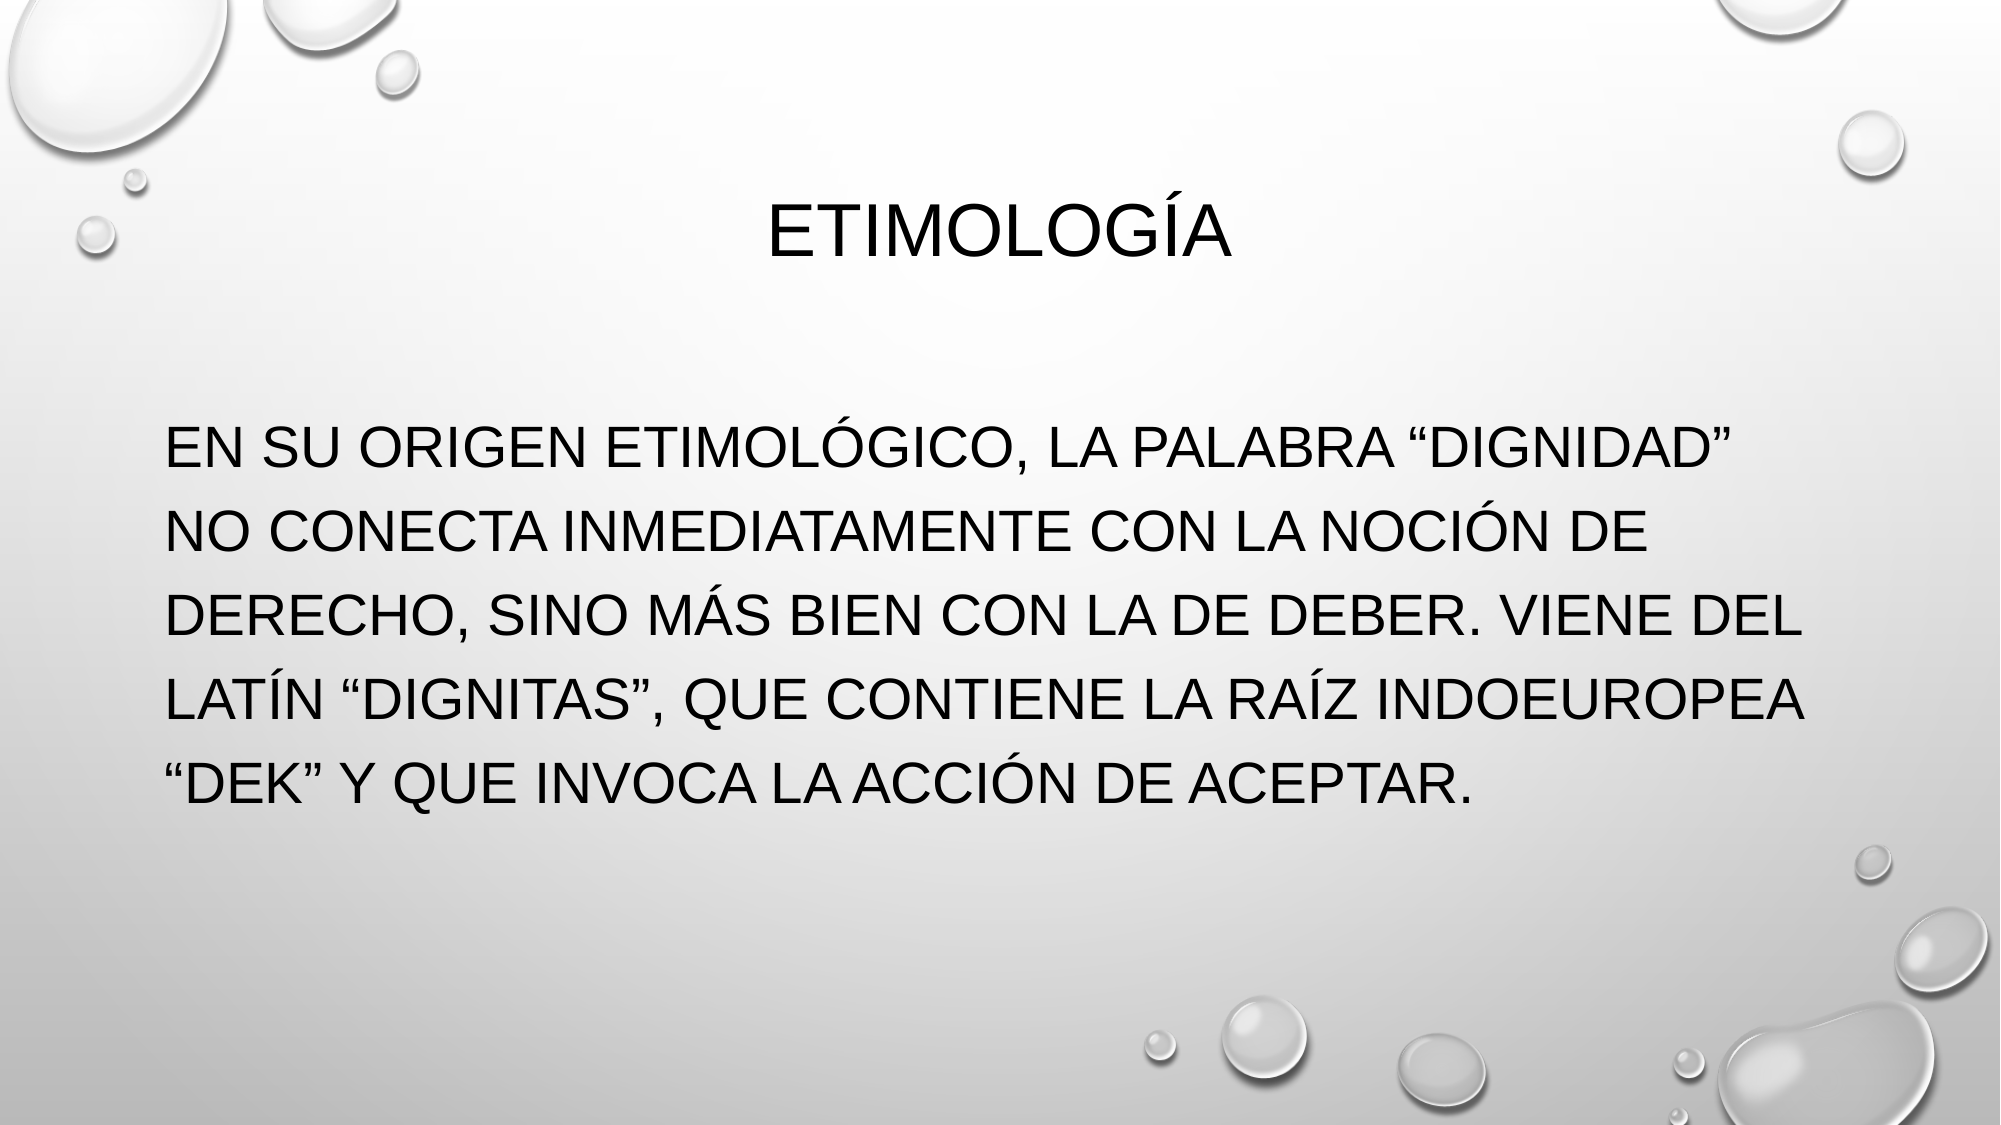

# etimología
En su origen etimológico, la palabra “dignidad” no conecta inmediatamente con la noción de derecho, sino más bien con la de deber. Viene del latín “dignitas”, que contiene la raíz indoeuropea “deK” y que invoca la acción de aceptar.